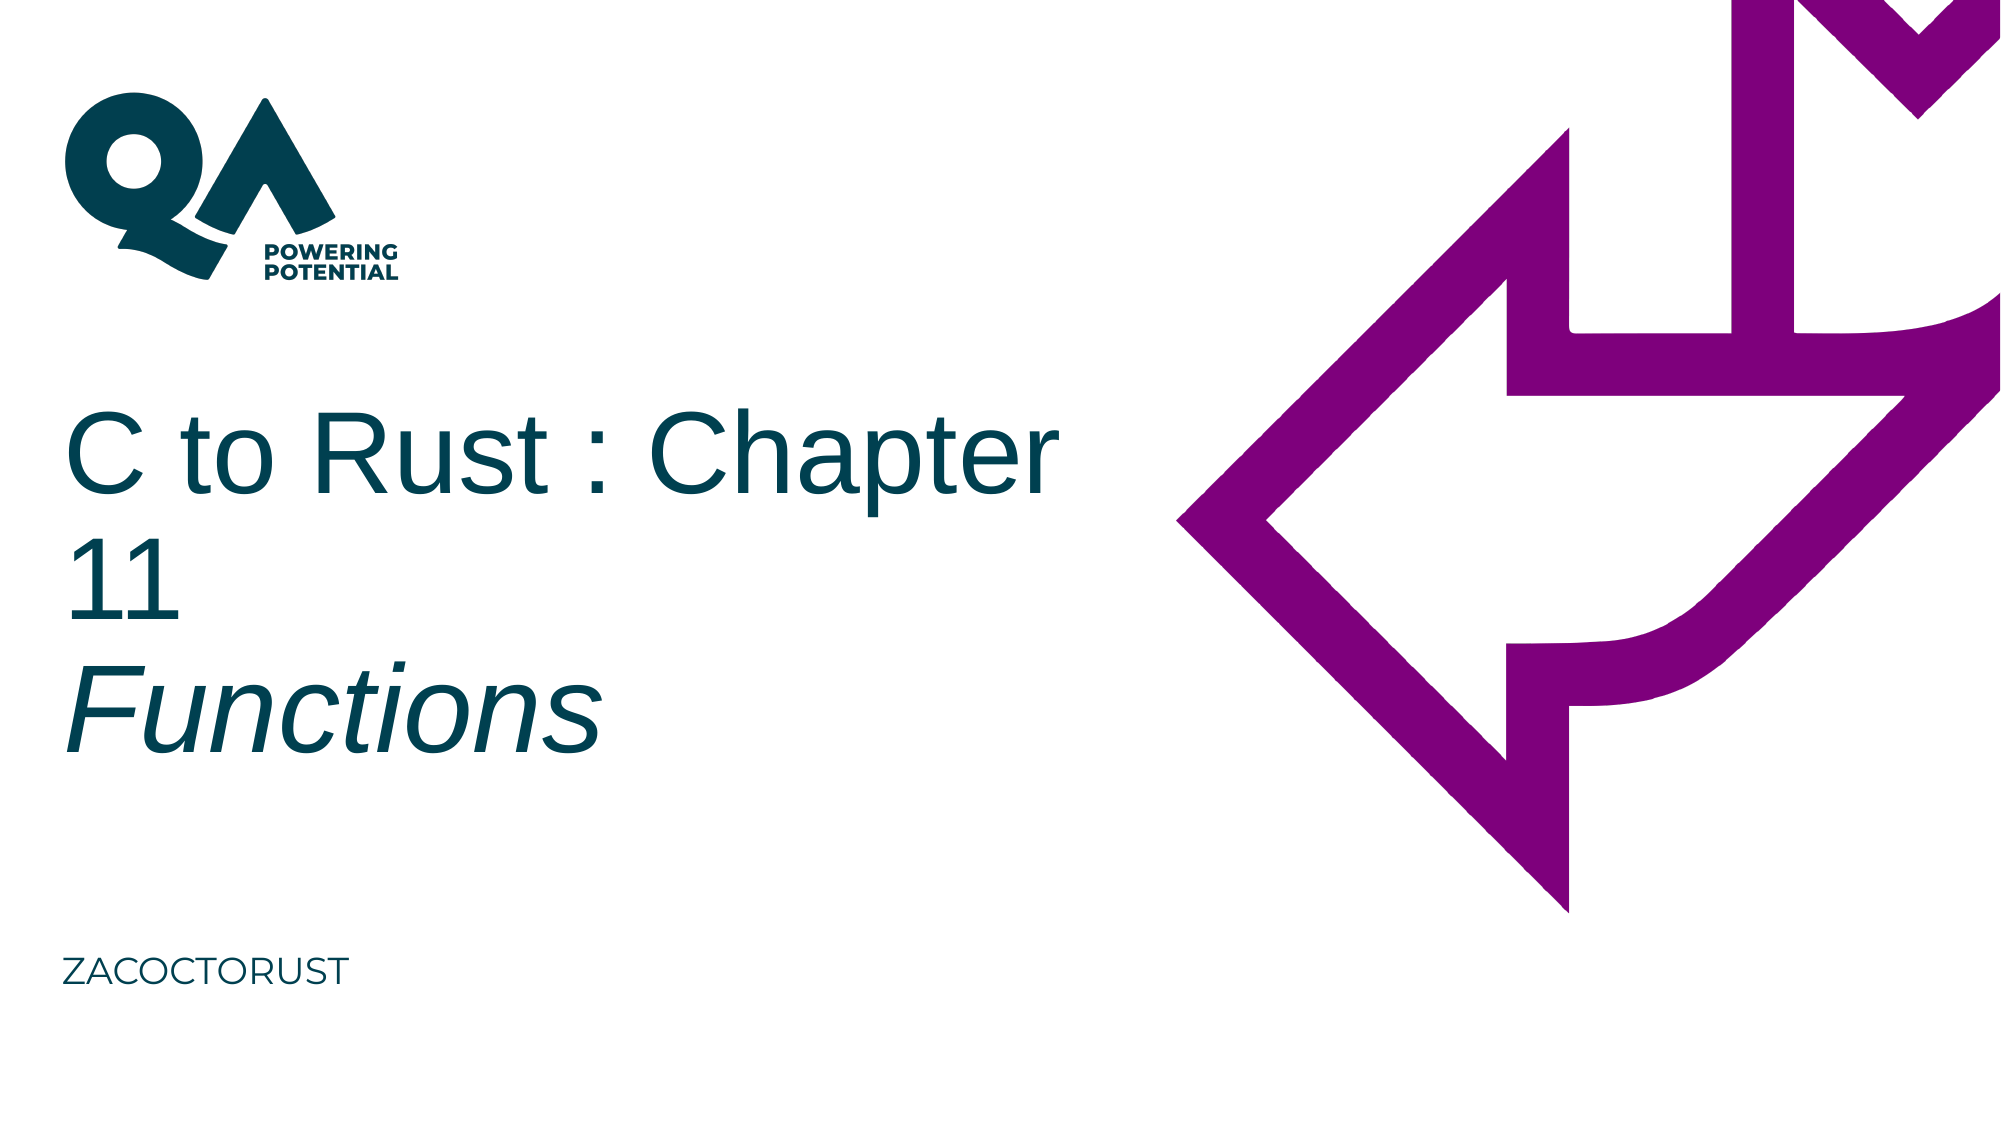

# C to Rust : Chapter 11 Functions
ZACOCTORUST